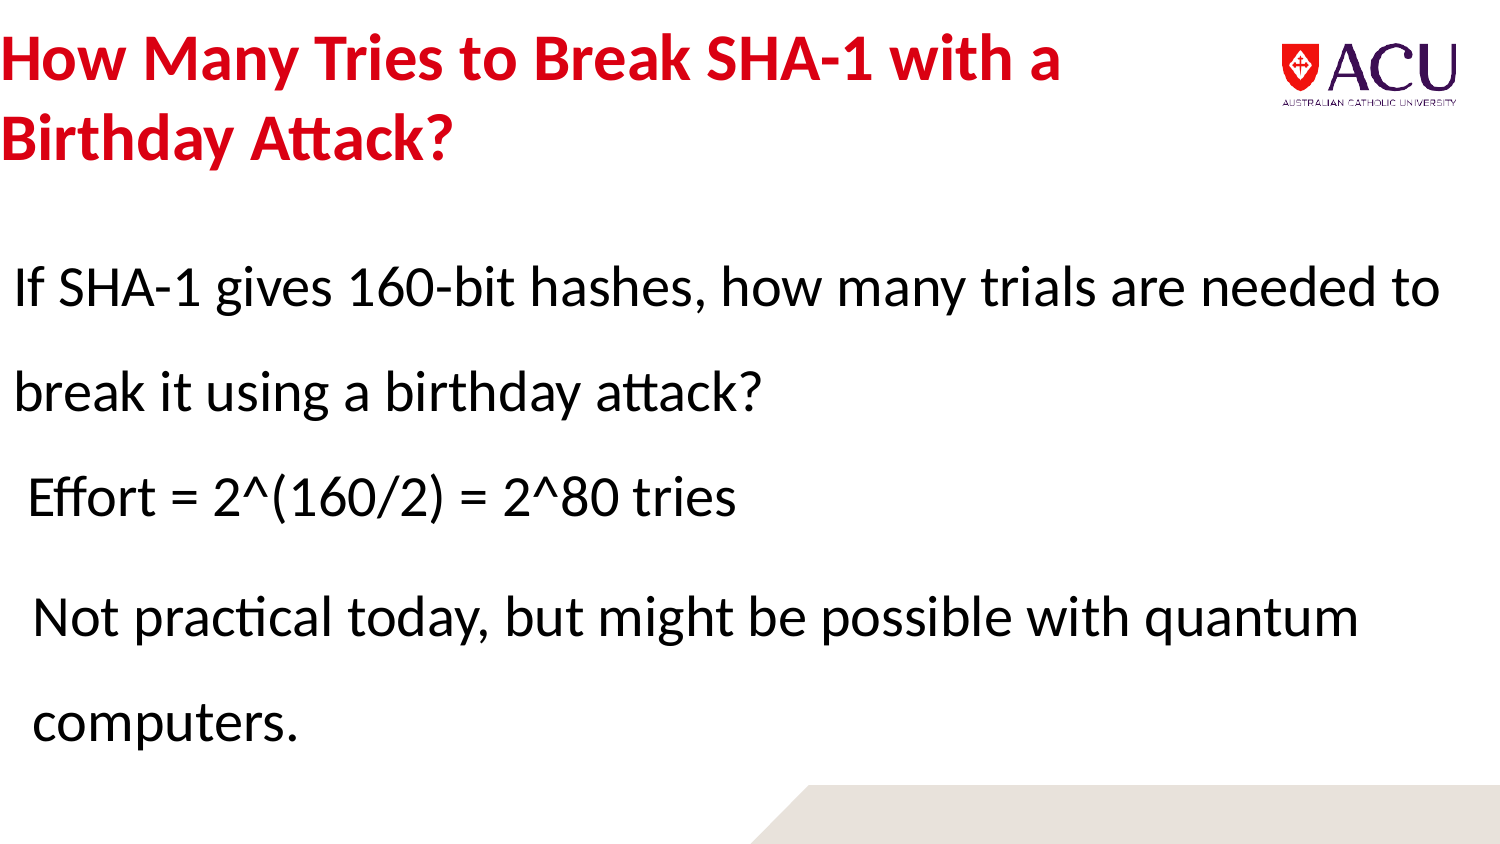

# How Many Tries to Break SHA-1 with a Birthday Attack?
If SHA-1 gives 160-bit hashes, how many trials are needed to break it using a birthday attack?
Effort = 2^(160/2) = 2^80 tries
Not practical today, but might be possible with quantum computers.